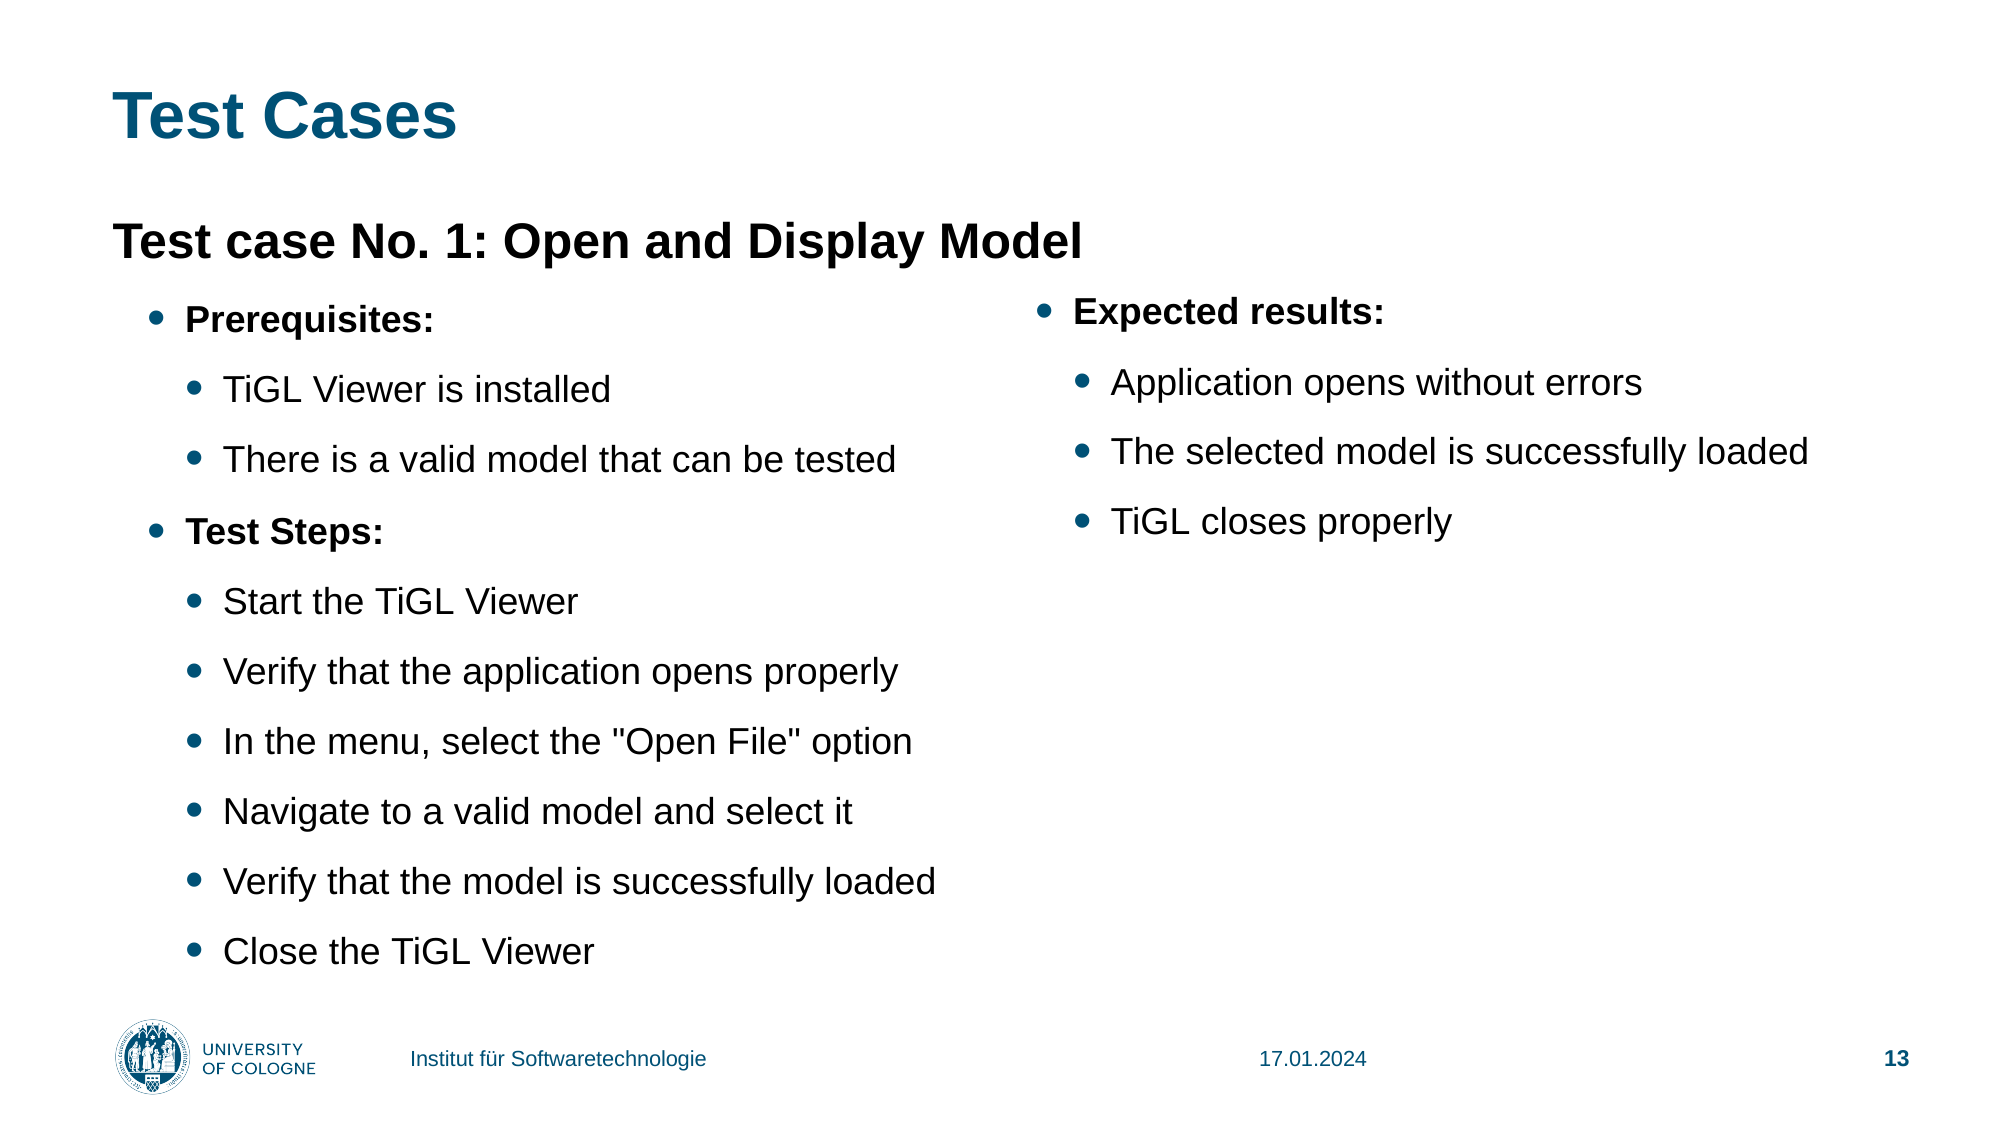

# Test Cases
Test case No. 1: Open and Display Model
Expected results:
Application opens without errors
The selected model is successfully loaded
TiGL closes properly
Prerequisites:
TiGL Viewer is installed
There is a valid model that can be tested
Test Steps:
Start the TiGL Viewer
Verify that the application opens properly
In the menu, select the "Open File" option
Navigate to a valid model and select it
Verify that the model is successfully loaded
Close the TiGL Viewer

Institut für Softwaretechnologie
17.01.2024
13